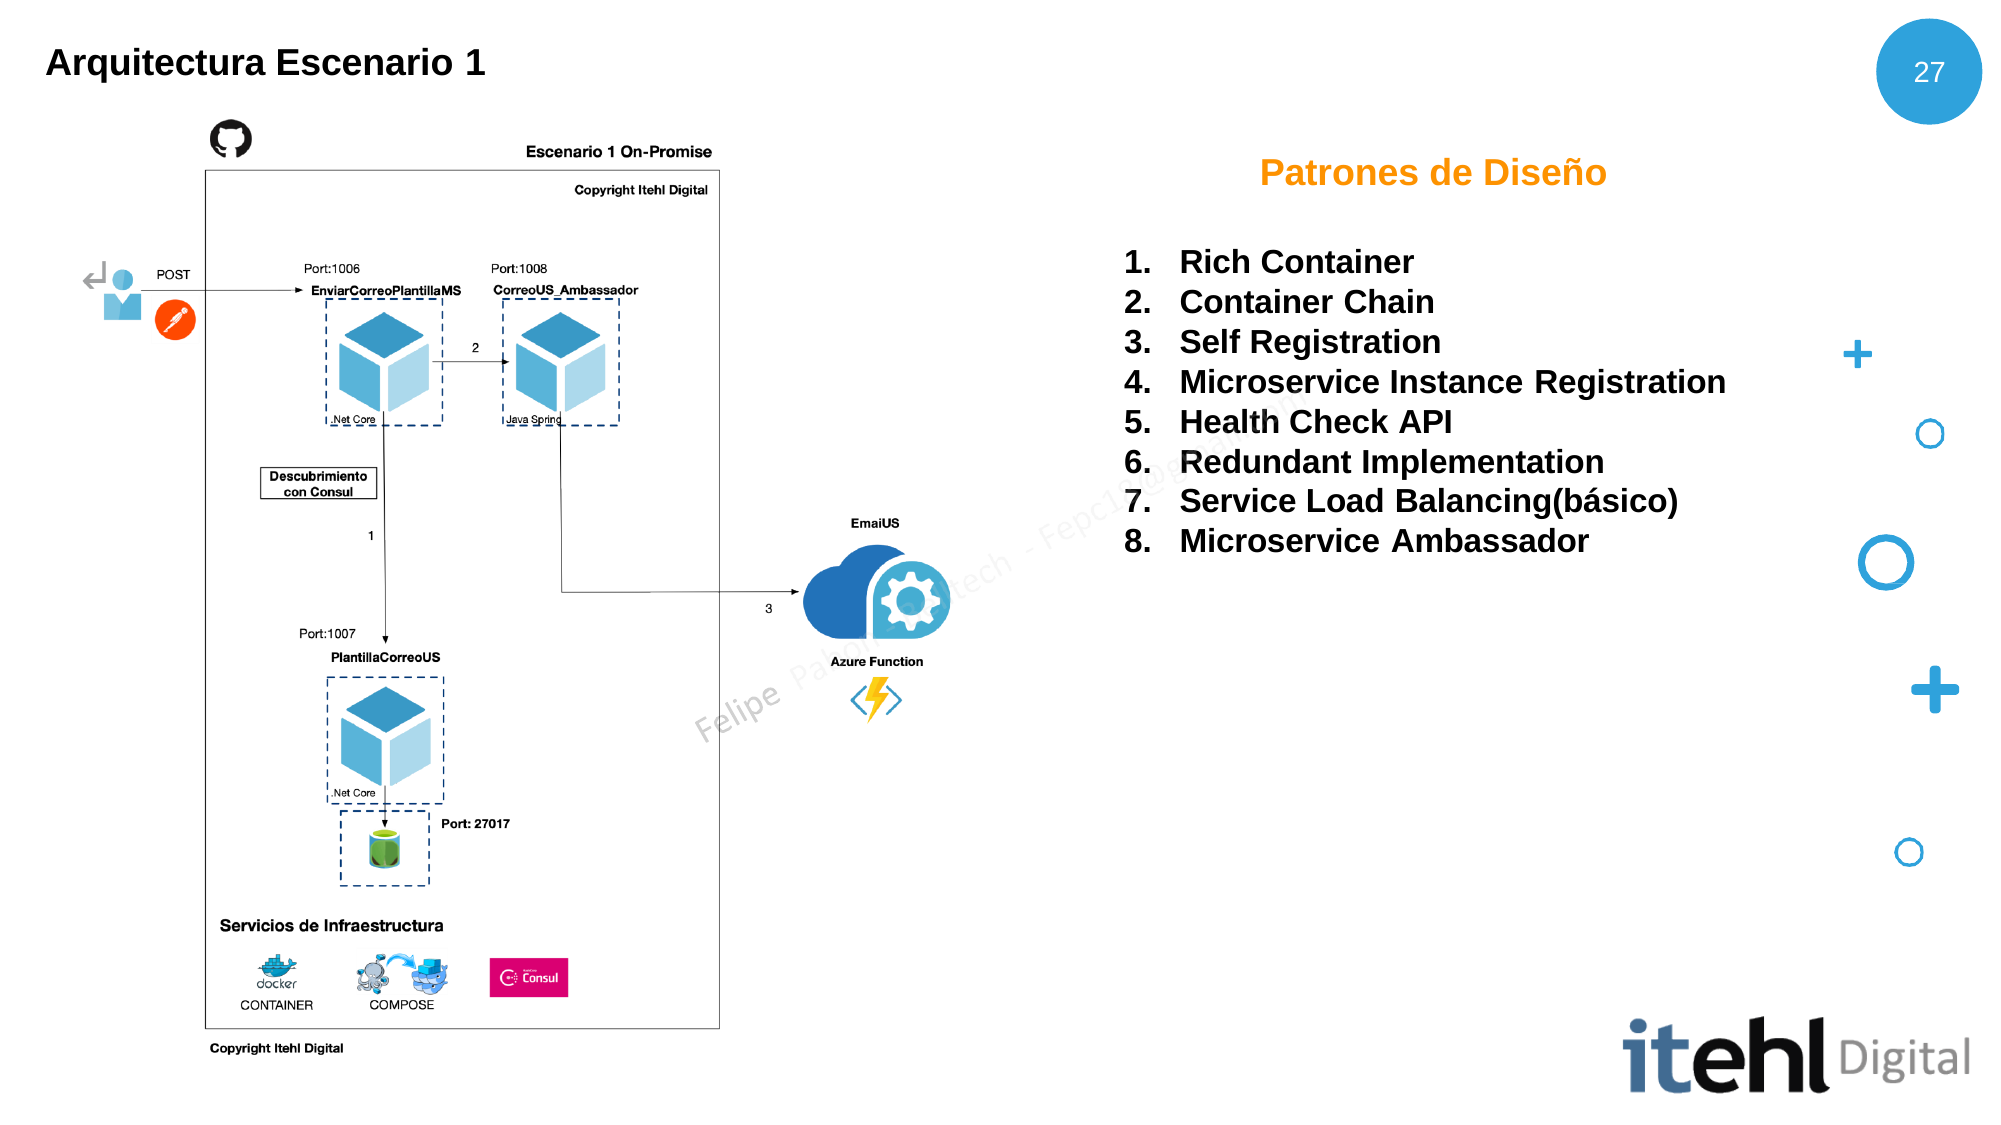

# Arquitectura Escenario 1
27

Patrones de Diseño

Rich Container
Container Chain
Self Registration
Microservice Instance Registration
Health Check API
Redundant Implementation
Service Load Balancing(básico)
Microservice Ambassador